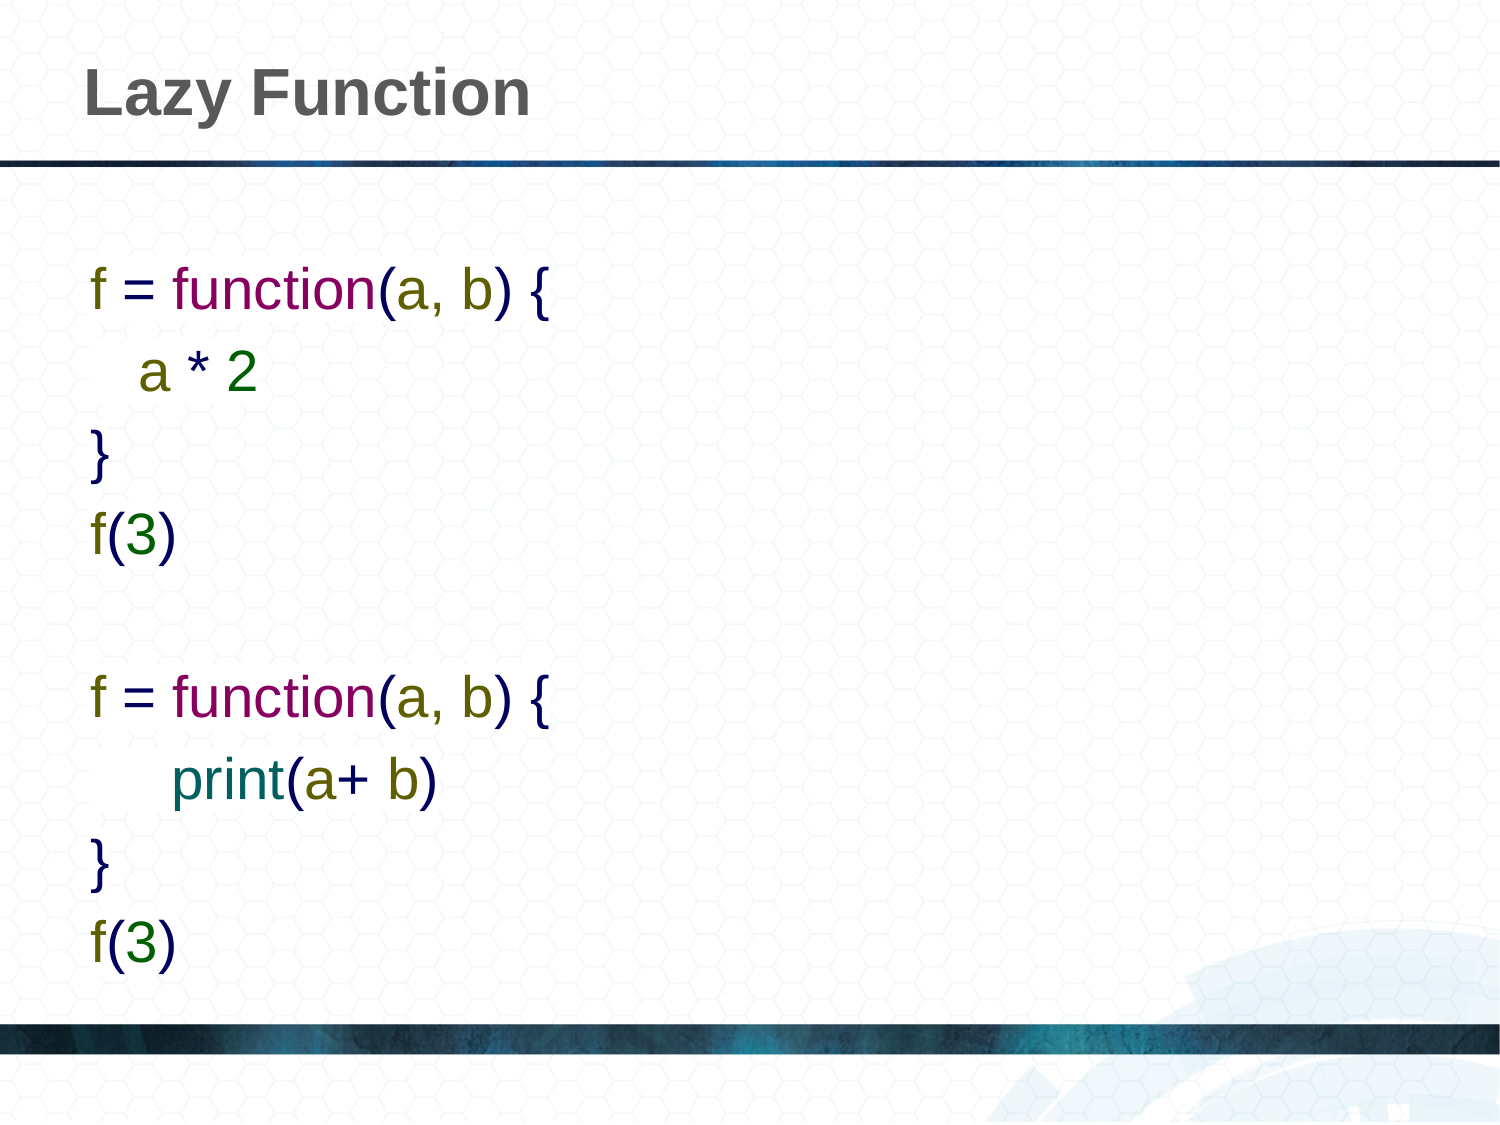

# Lazy Function
f = function(a, b) {
   a * 2
}
f(3)

f = function(a, b) {
     print(a+ b)
}
f(3)